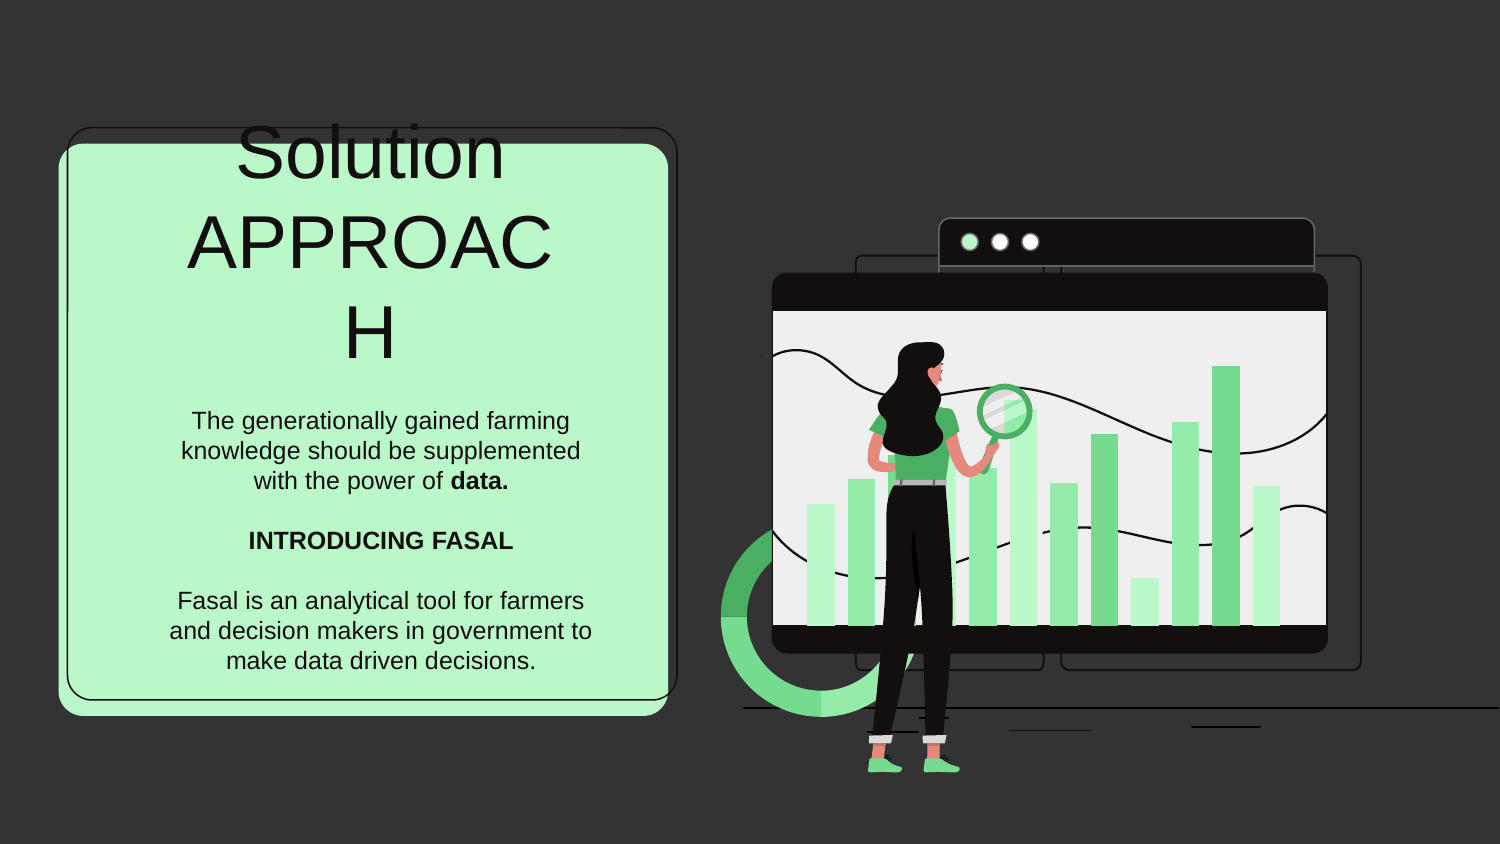

# Solution
APPROACH

The generationally gained farming knowledge should be supplemented with the power of data.

INTRODUCING FASAL

Fasal is an analytical tool for farmers and decision makers in government to make data driven decisions.